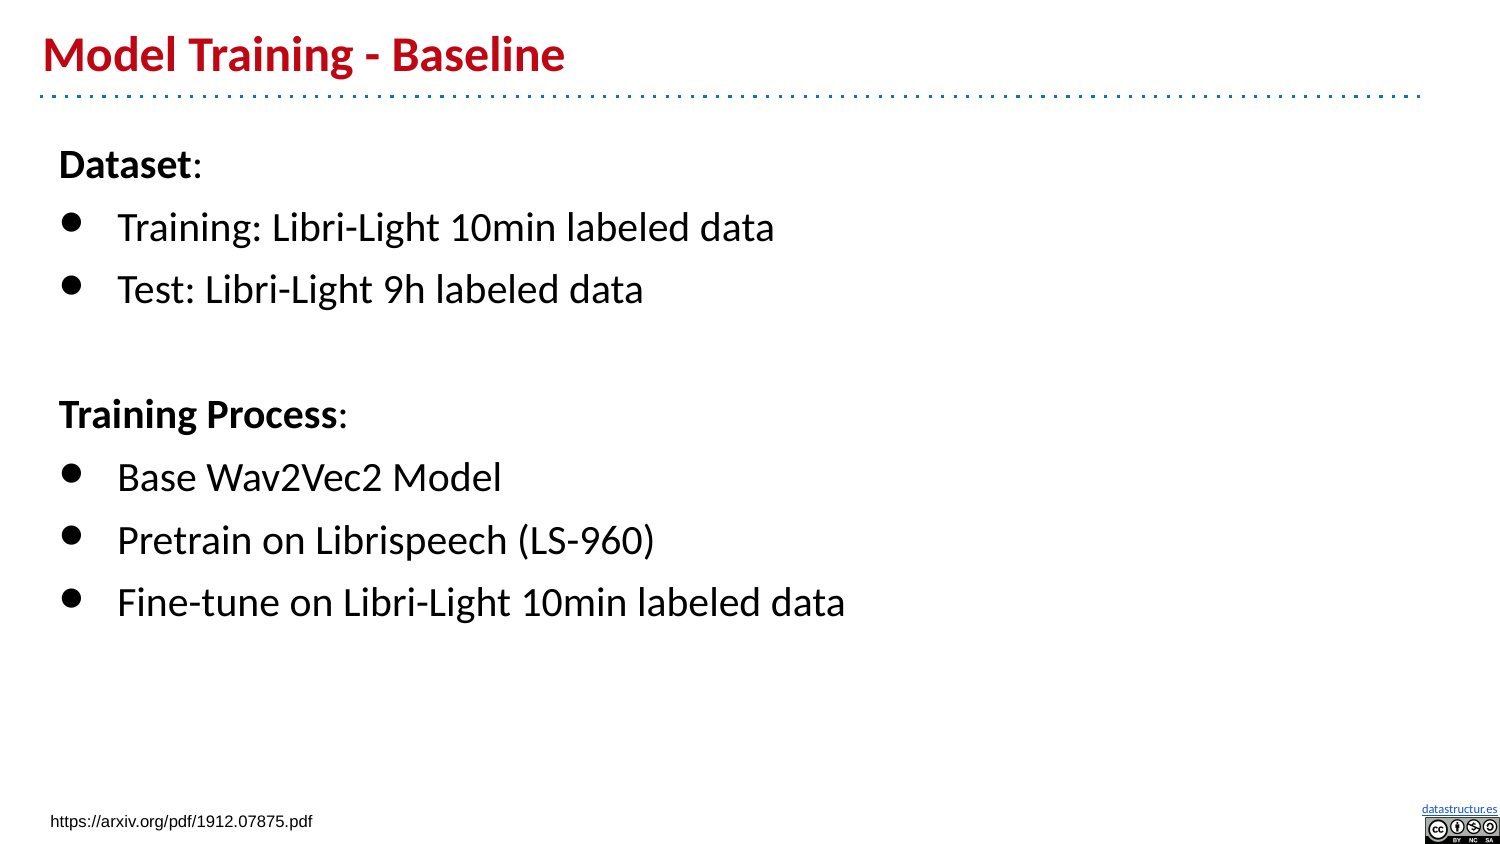

# Model Training - Baseline
Dataset:
Training: Libri-Light 10min labeled data
Test: Libri-Light 9h labeled data

Training Process:
Base Wav2Vec2 Model
Pretrain on Librispeech (LS-960)
Fine-tune on Libri-Light 10min labeled data
https://arxiv.org/pdf/1912.07875.pdf